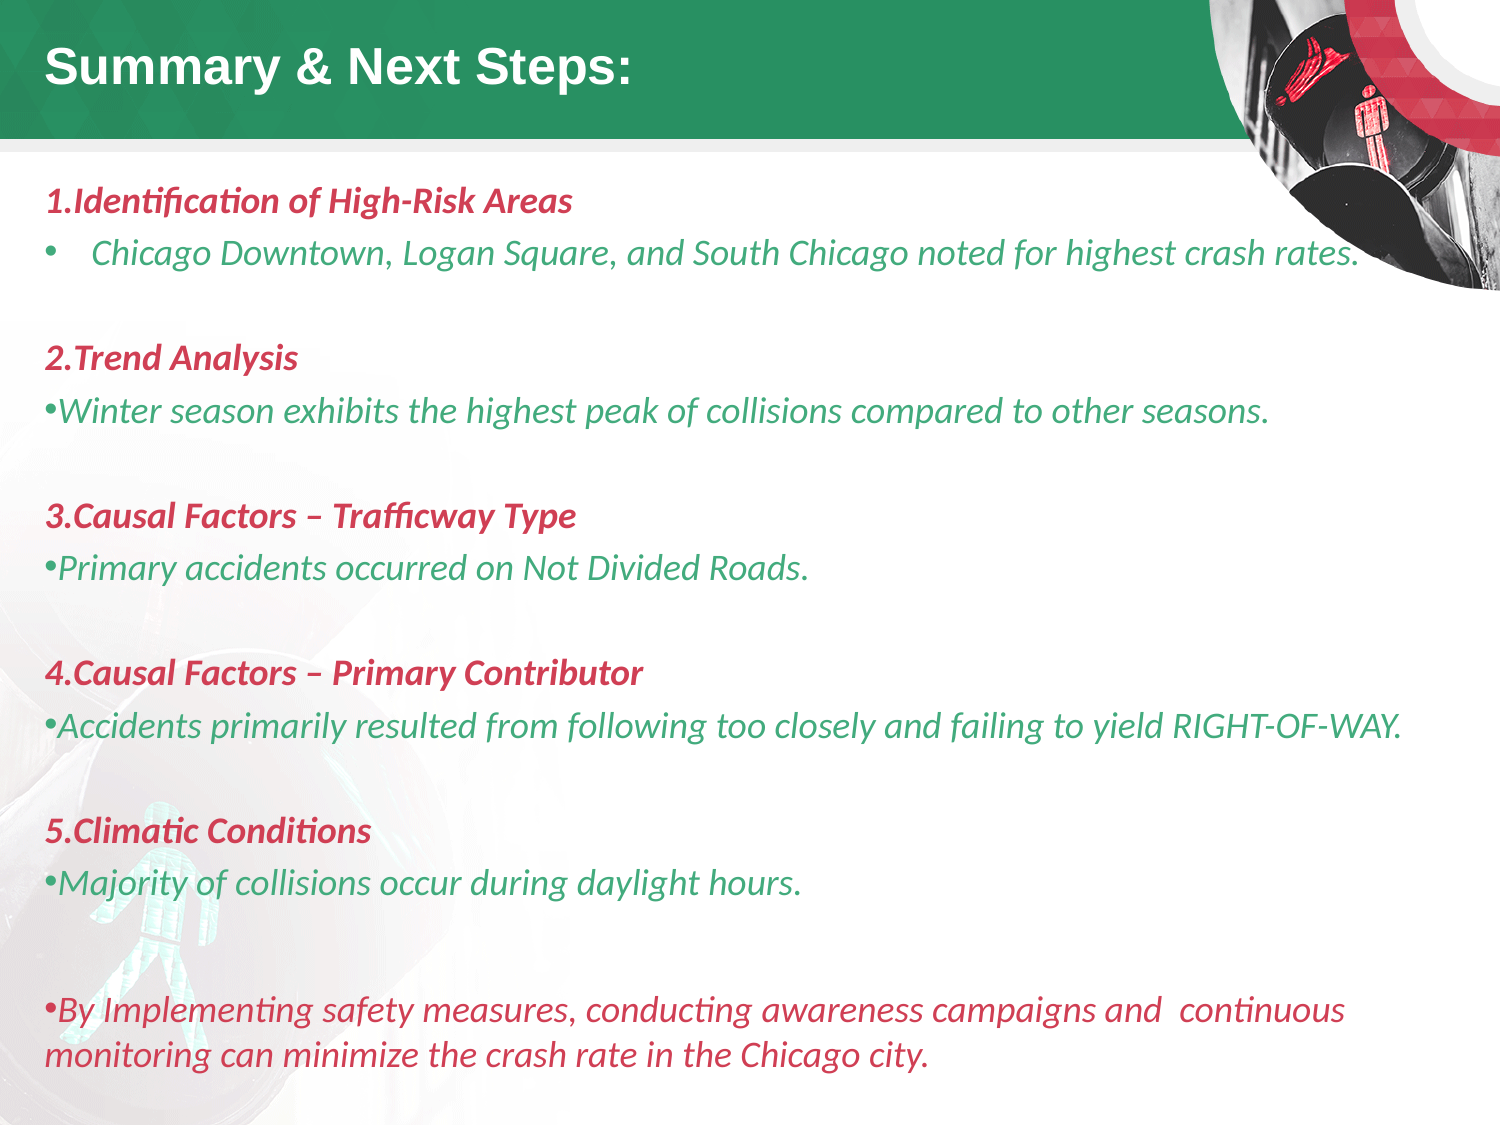

# Summary & Next Steps:
Identification of High-Risk Areas
Chicago Downtown, Logan Square, and South Chicago noted for highest crash rates.

Trend Analysis
Winter season exhibits the highest peak of collisions compared to other seasons.

Causal Factors – Trafficway Type
Primary accidents occurred on Not Divided Roads.

Causal Factors – Primary Contributor
Accidents primarily resulted from following too closely and failing to yield RIGHT-OF-WAY.

Climatic Conditions
Majority of collisions occur during daylight hours.

By Implementing safety measures, conducting awareness campaigns and  continuous monitoring can minimize the crash rate in the Chicago city.